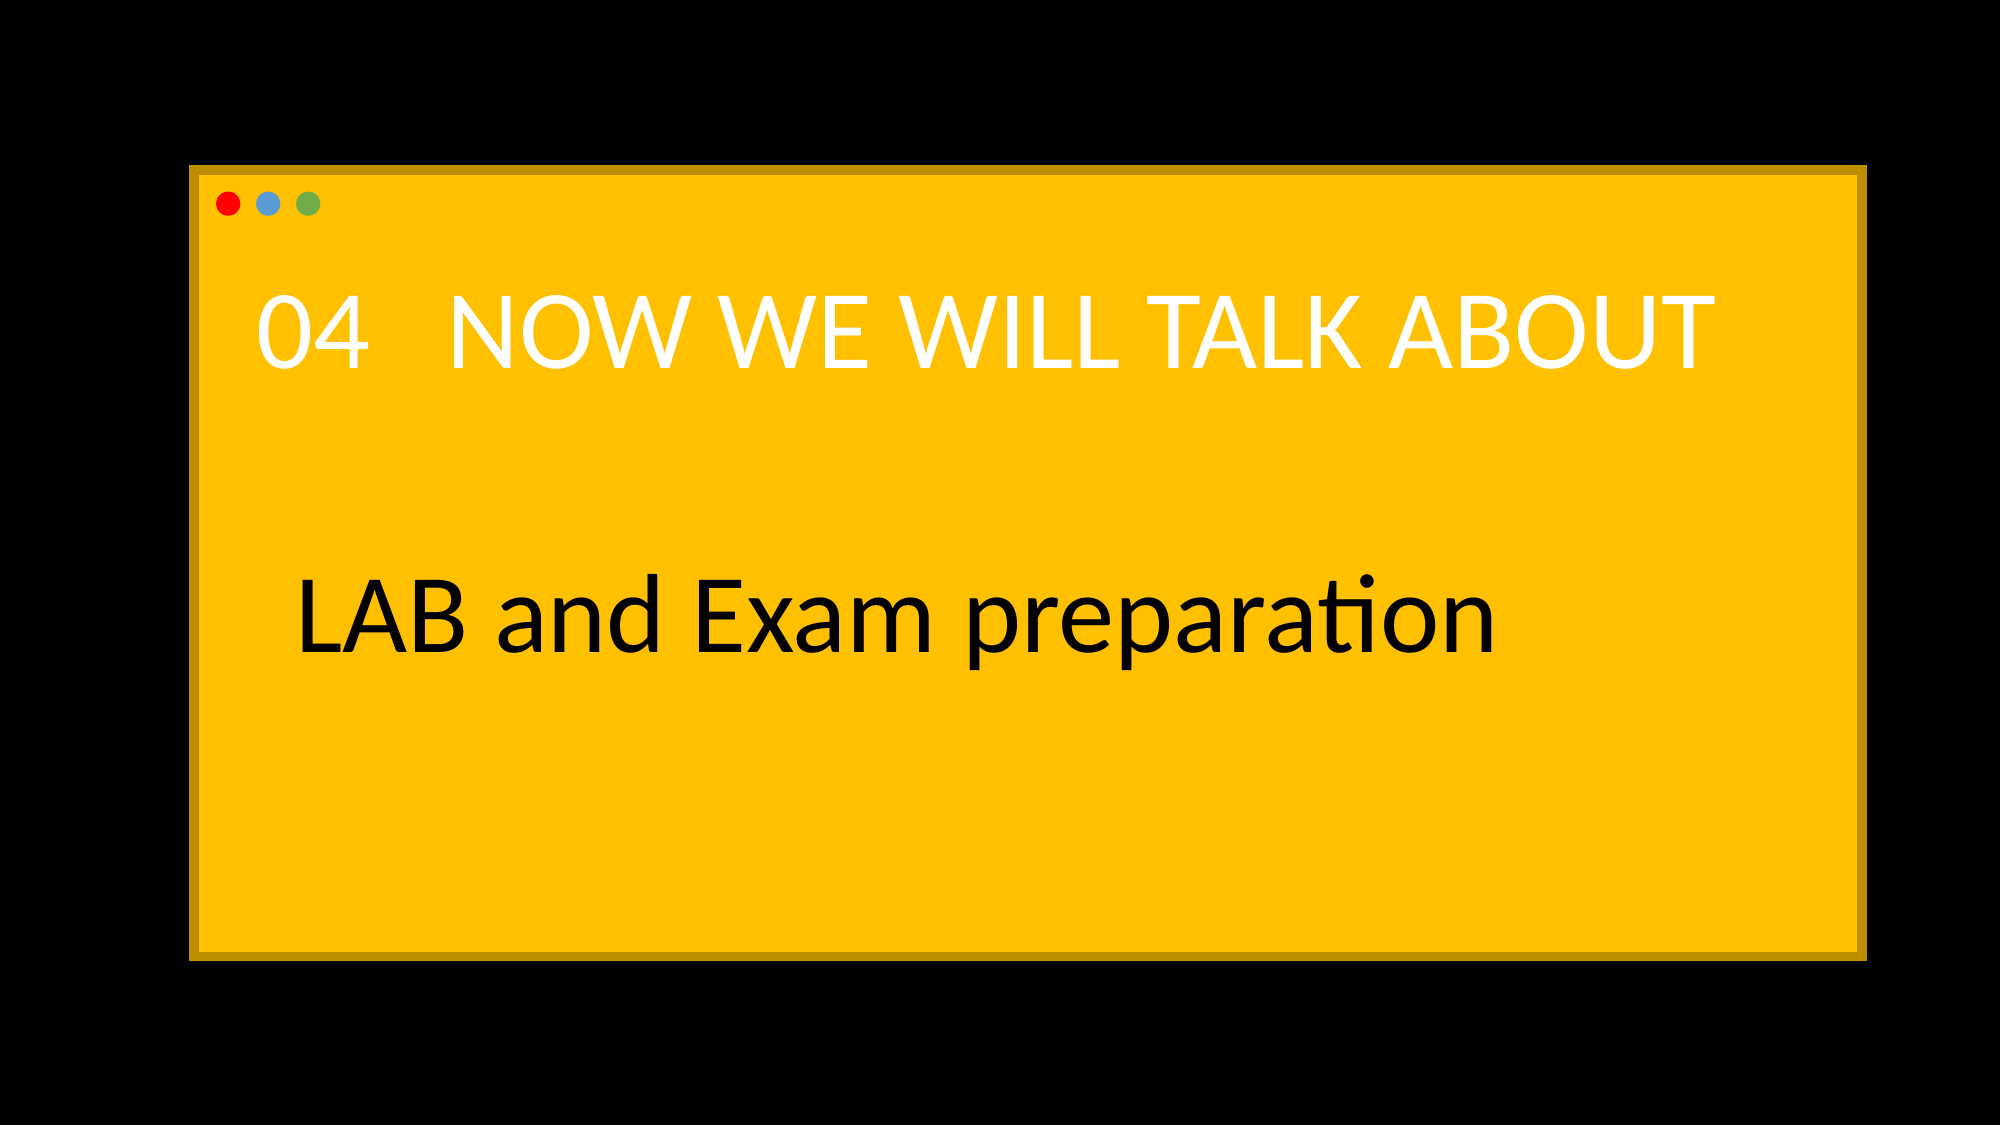

04   NOW WE WILL TALK ABOUT

LAB and Exam preparation